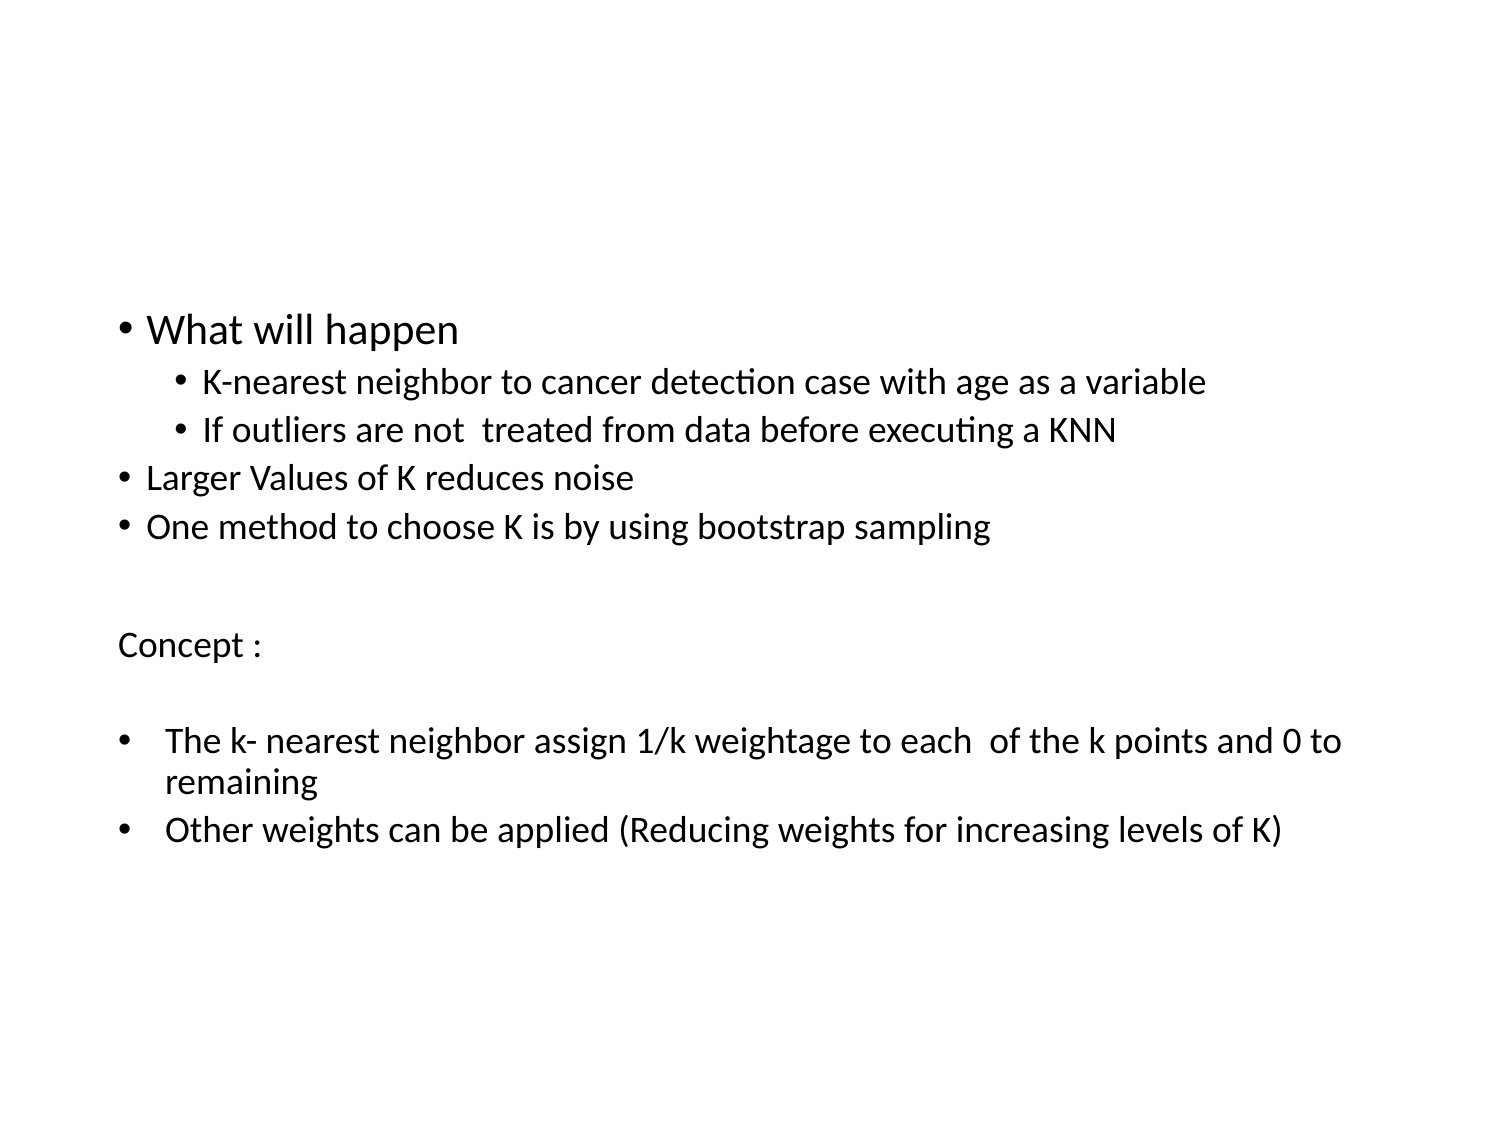

#
What will happen
K-nearest neighbor to cancer detection case with age as a variable
If outliers are not  treated from data before executing a KNN
Larger Values of K reduces noise
One method to choose K is by using bootstrap sampling

Concept :

The k- nearest neighbor assign 1/k weightage to each  of the k points and 0 to remaining
Other weights can be applied (Reducing weights for increasing levels of K)